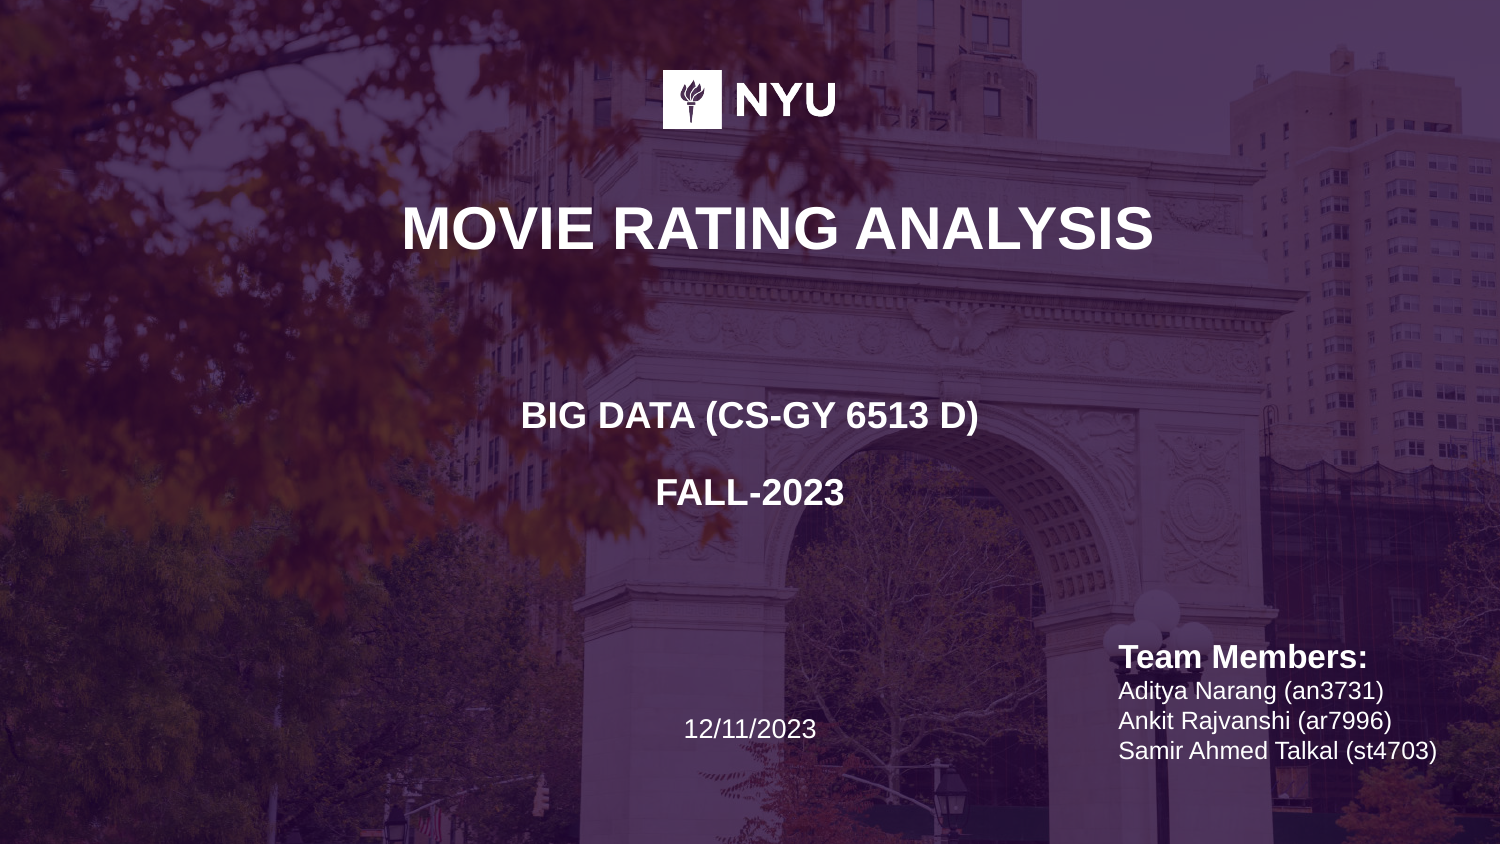

# MOVIE RATING ANALYSIS
BIG DATA (CS-GY 6513 D)
FALL-2023

Team Members:
Aditya Narang (an3731)
Ankit Rajvanshi (ar7996)
Samir Ahmed Talkal (st4703)
12/11/2023